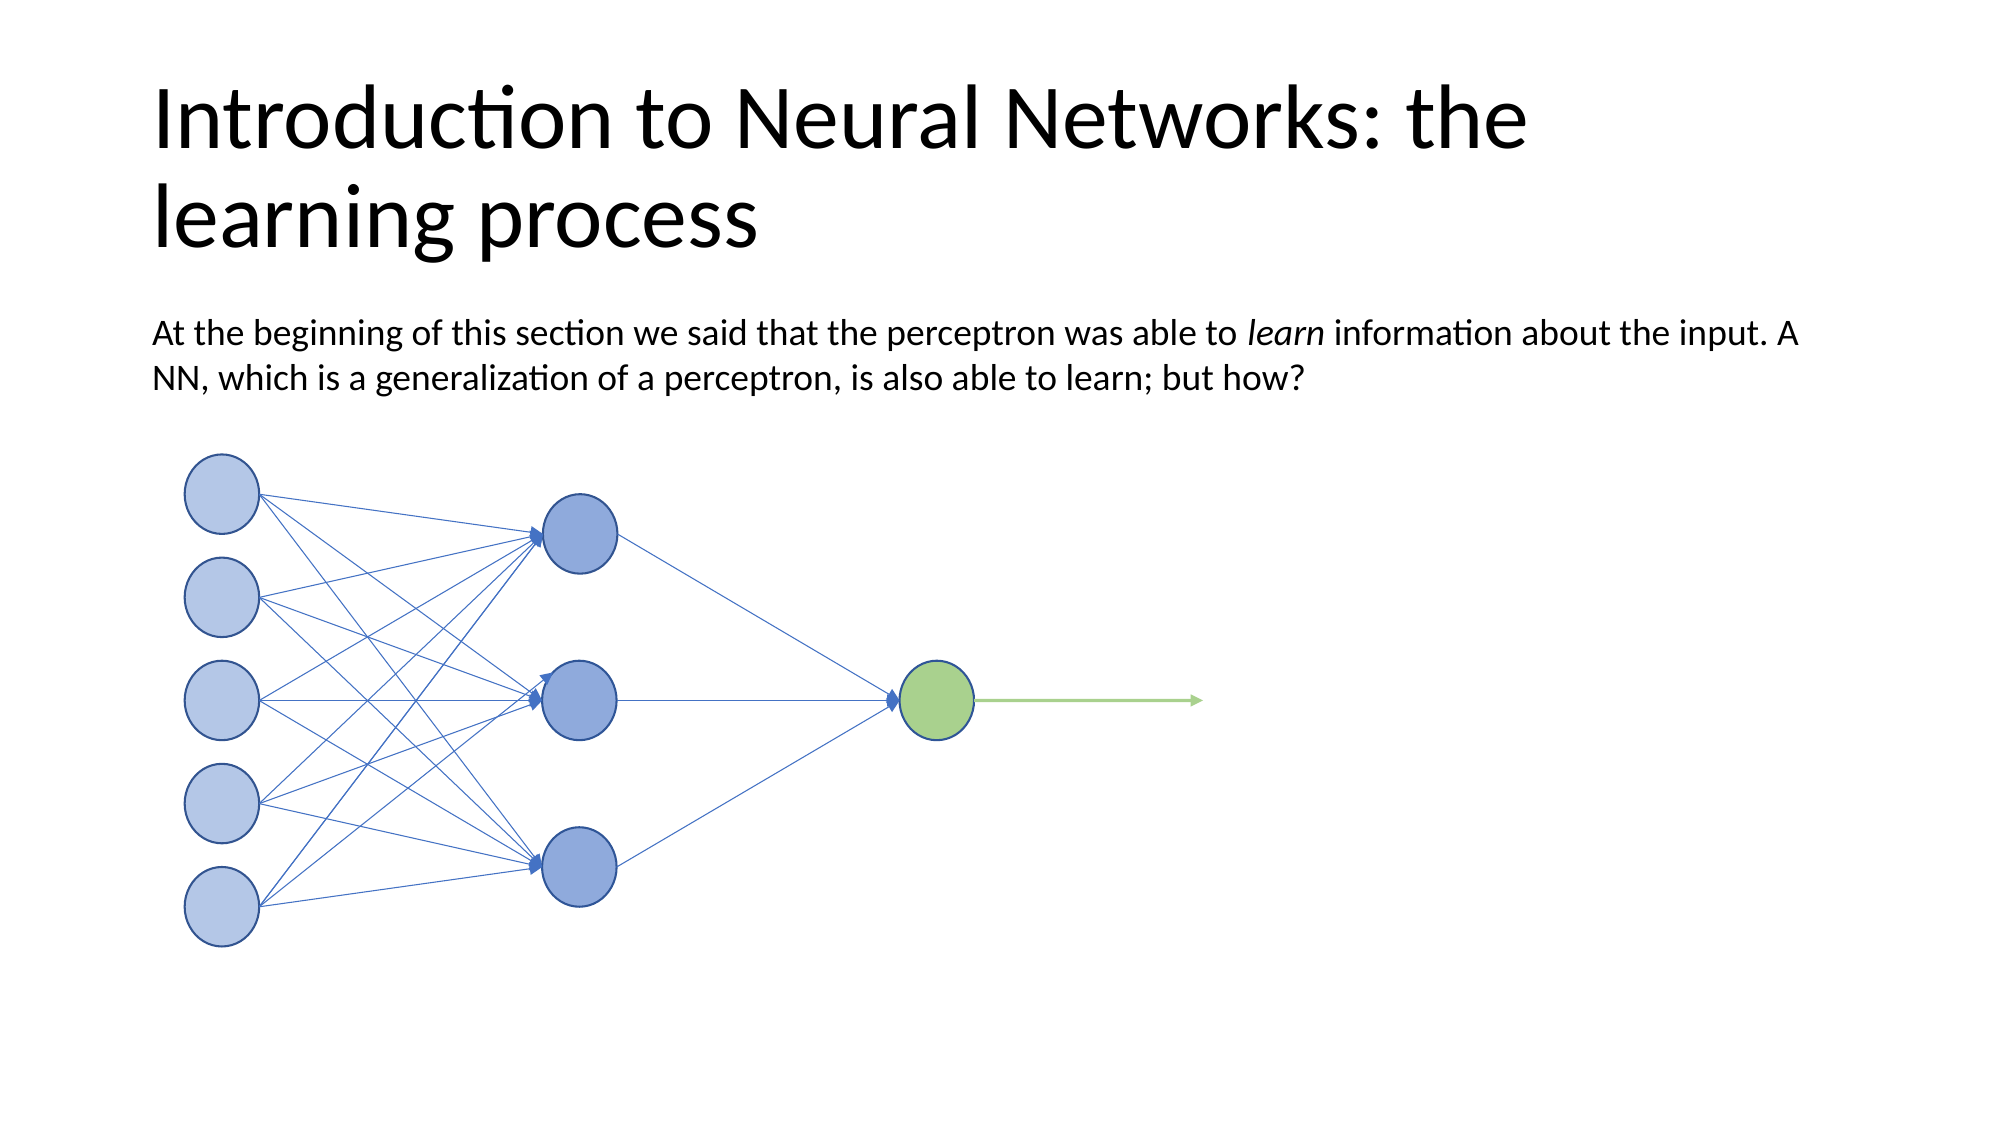

# Introduction to Neural Networks: the learning process
At the beginning of this section we said that the perceptron was able to learn information about the input. A NN, which is a generalization of a perceptron, is also able to learn; but how?